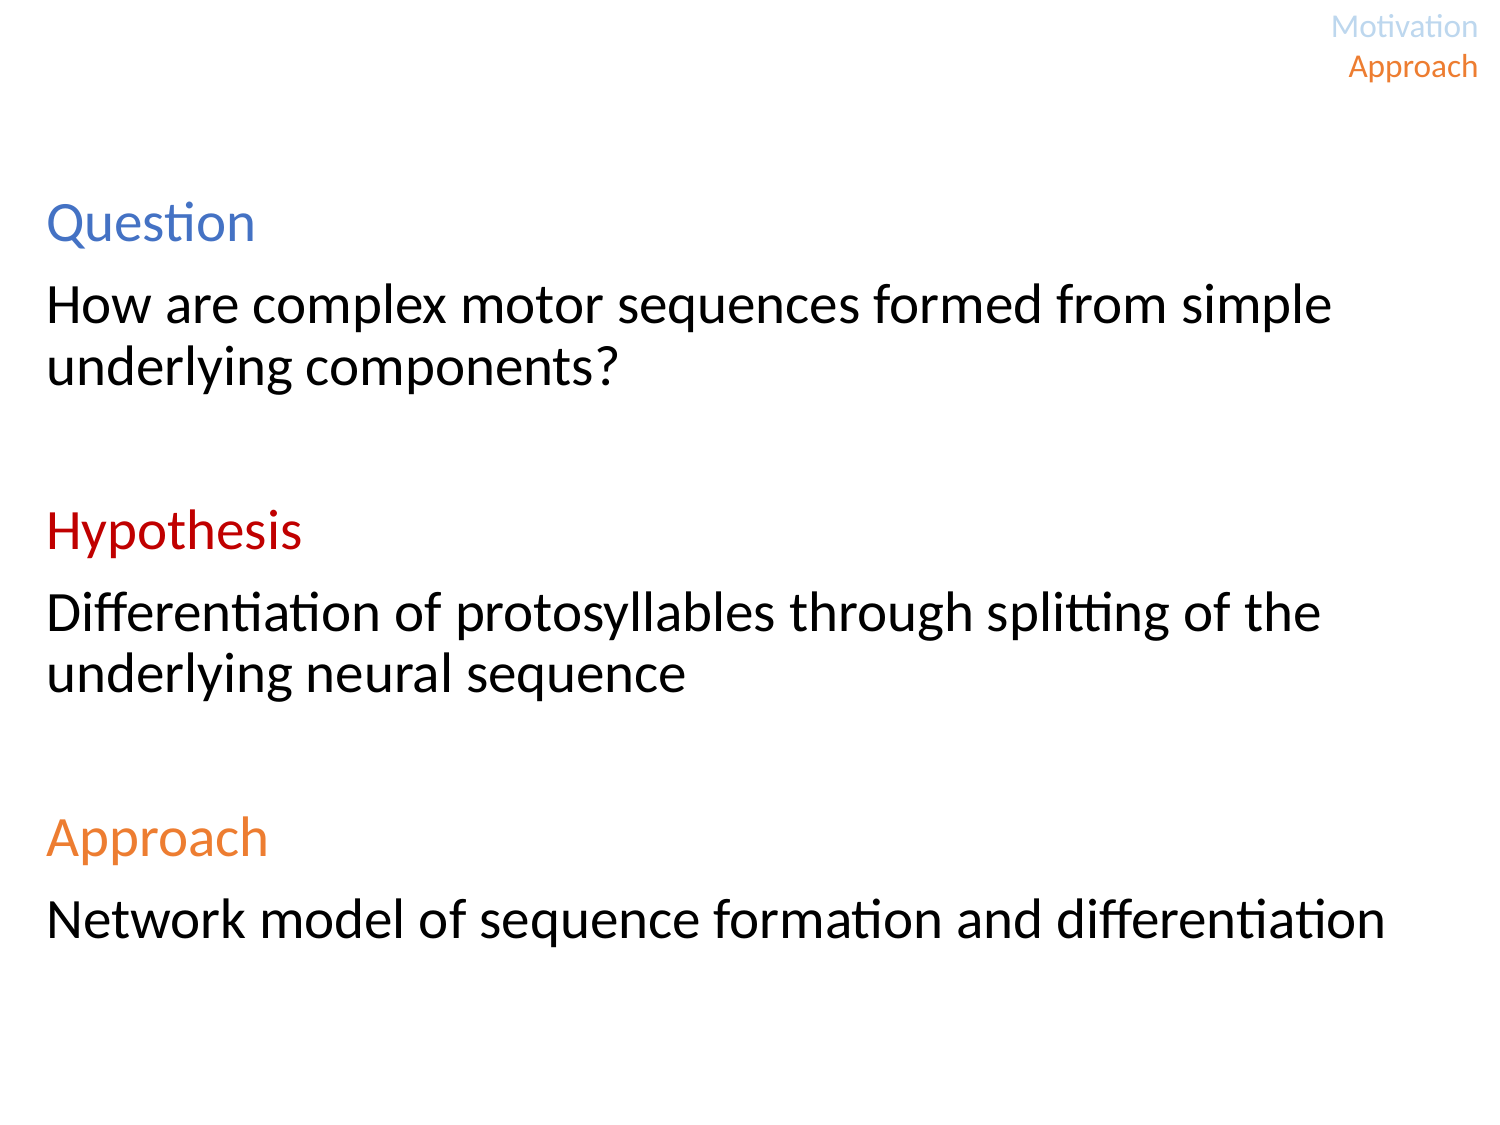

Question
How are complex motor sequences formed from simple underlying components?

Hypothesis
Differentiation of protosyllables through splitting of the underlying neural sequence

Approach
Network model of sequence formation and differentiation